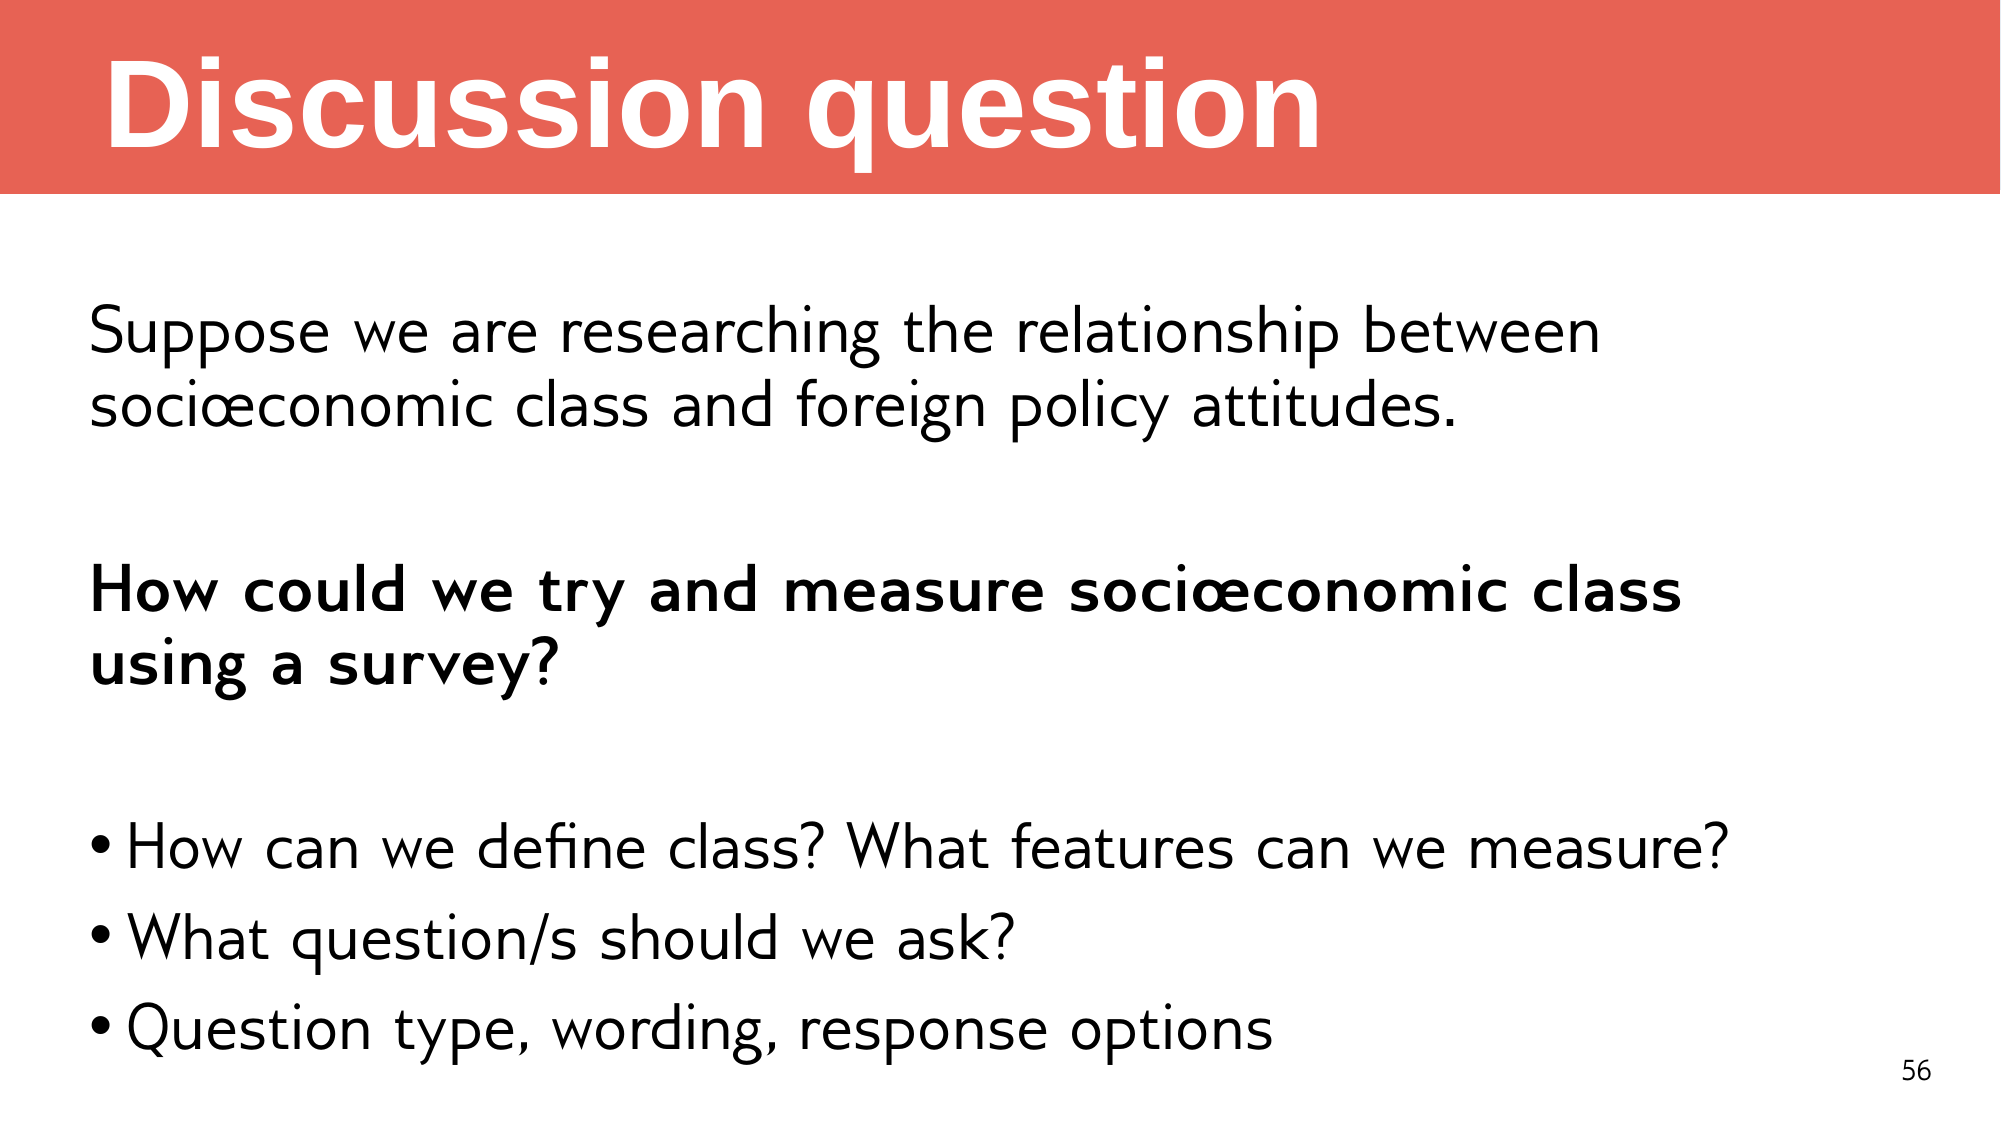

# Discussion question
Suppose we are researching the relationship between socioeconomic class and foreign policy attitudes.

How could we try and measure socioeconomic class using a survey?

How can we define class? What features can we measure?
What question/s should we ask?
Question type, wording, response options
56